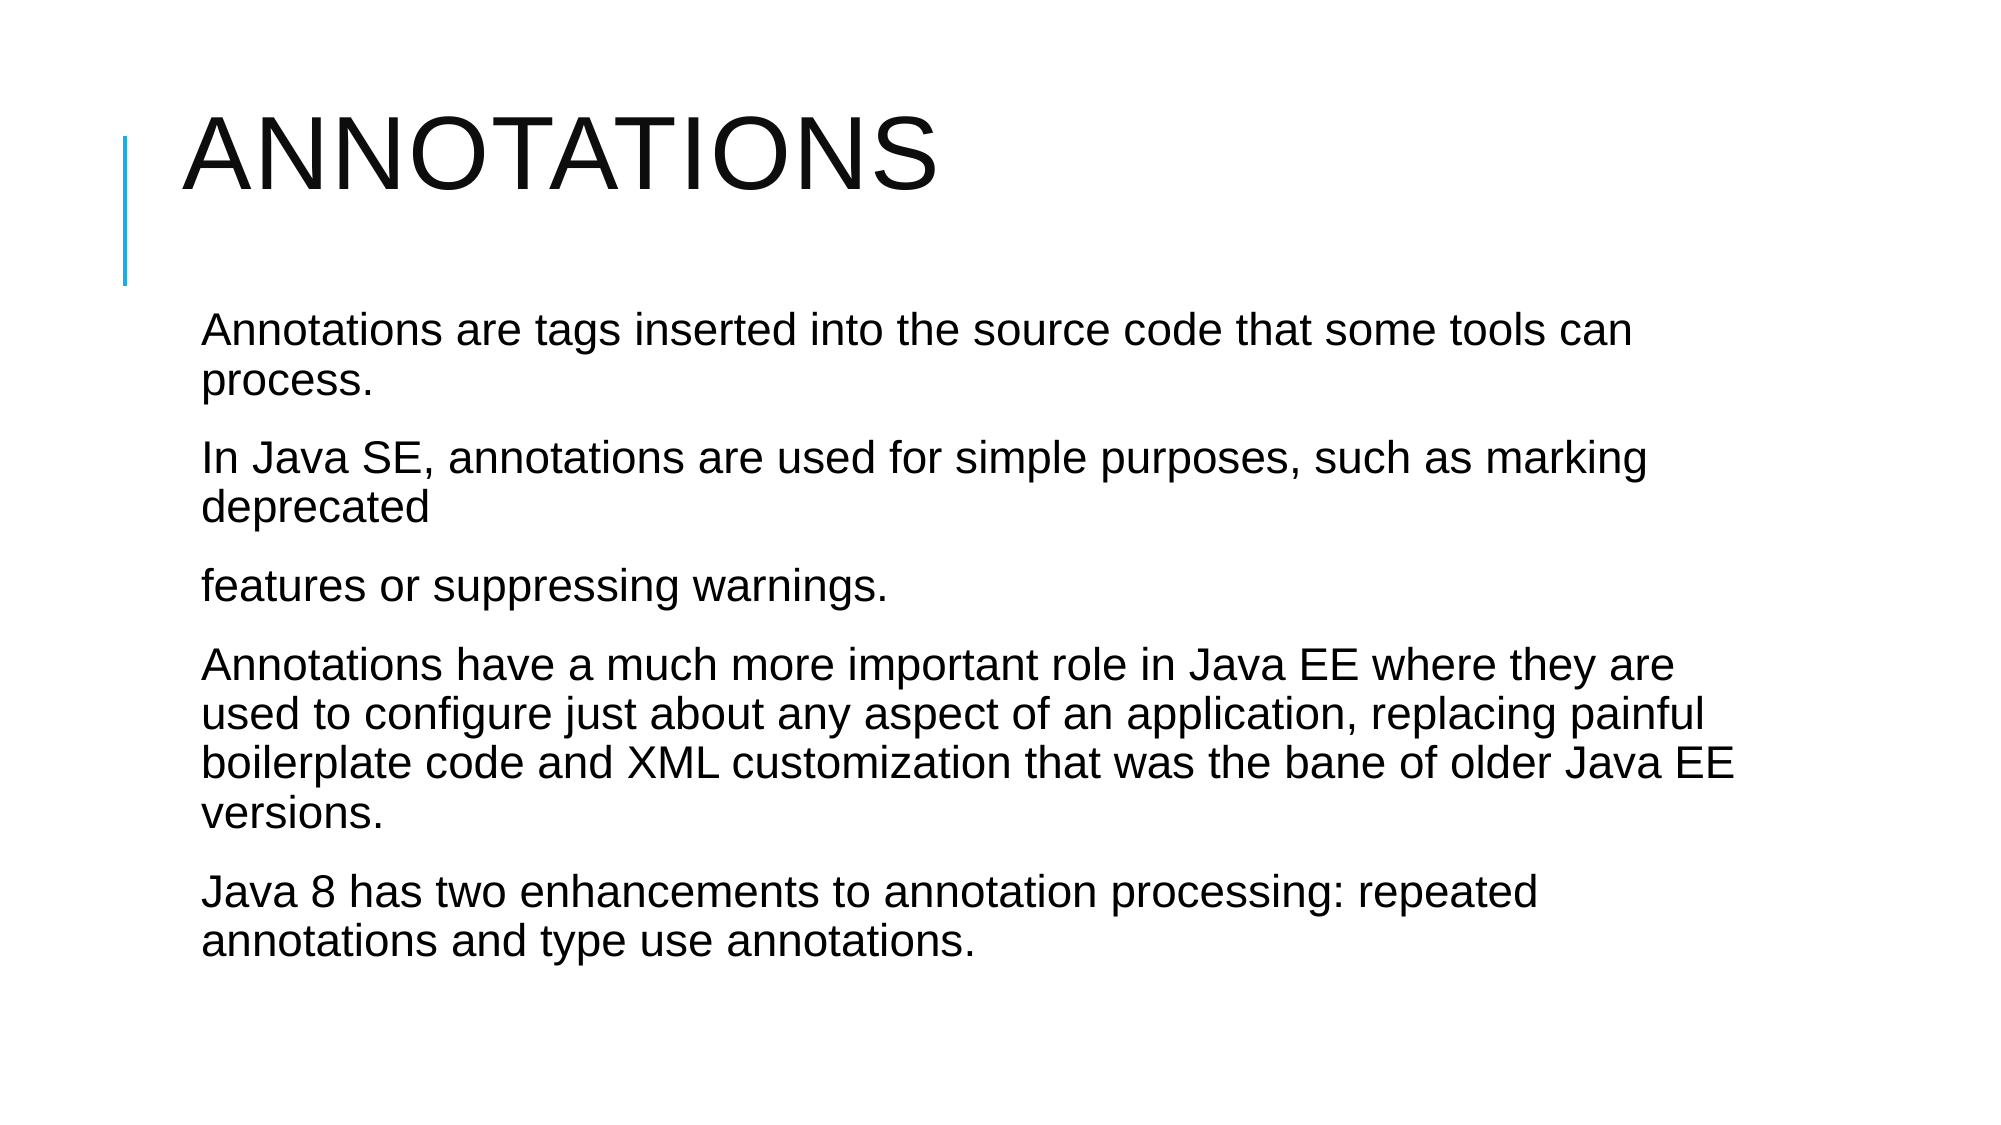

# Annotations
Annotations are tags inserted into the source code that some tools can process.
In Java SE, annotations are used for simple purposes, such as marking deprecated
features or suppressing warnings.
Annotations have a much more important role in Java EE where they are used to configure just about any aspect of an application, replacing painful boilerplate code and XML customization that was the bane of older Java EE versions.
Java 8 has two enhancements to annotation processing: repeated annotations and type use annotations.